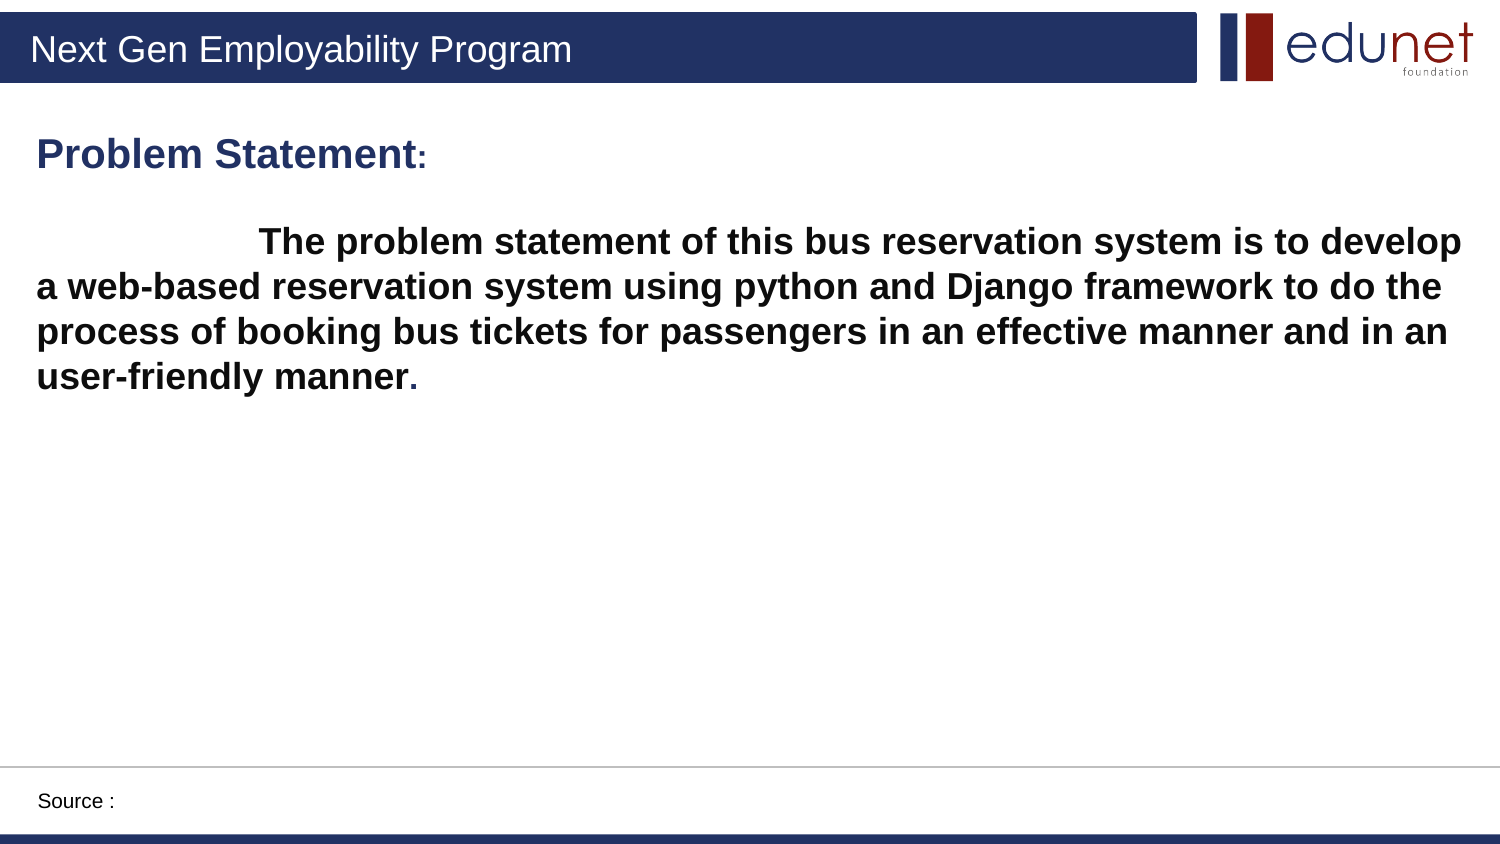

Problem Statement:
                        The problem statement of this bus reservation system is to develop a web-based reservation system using python and Django framework to do the process of booking bus tickets for passengers in an effective manner and in an user-friendly manner.
Source :